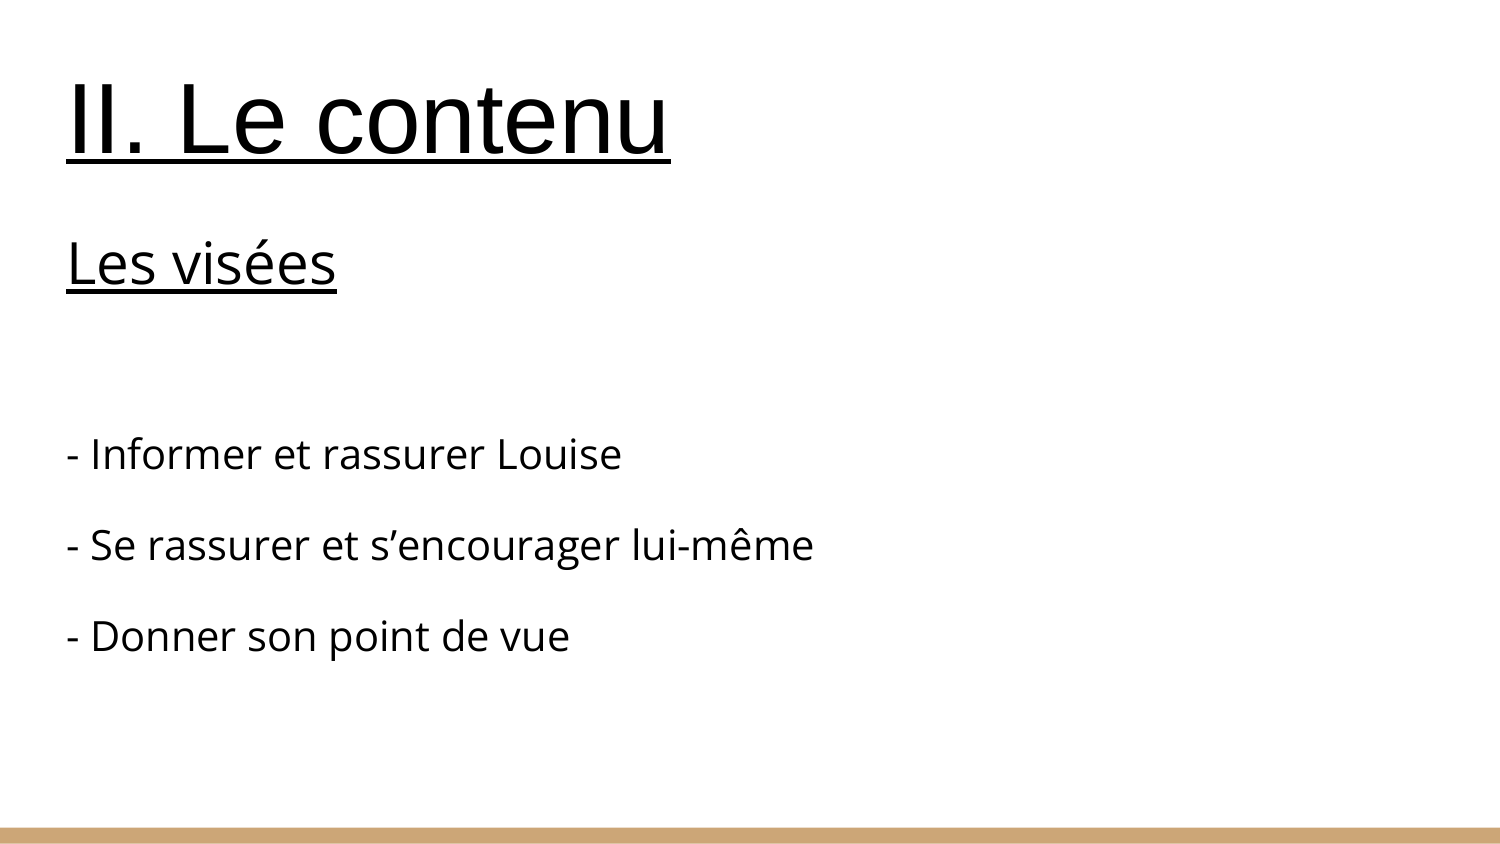

# II. Le contenu
.
Les visées

- Informer et rassurer Louise
- Se rassurer et s’encourager lui-même
- Donner son point de vue
.